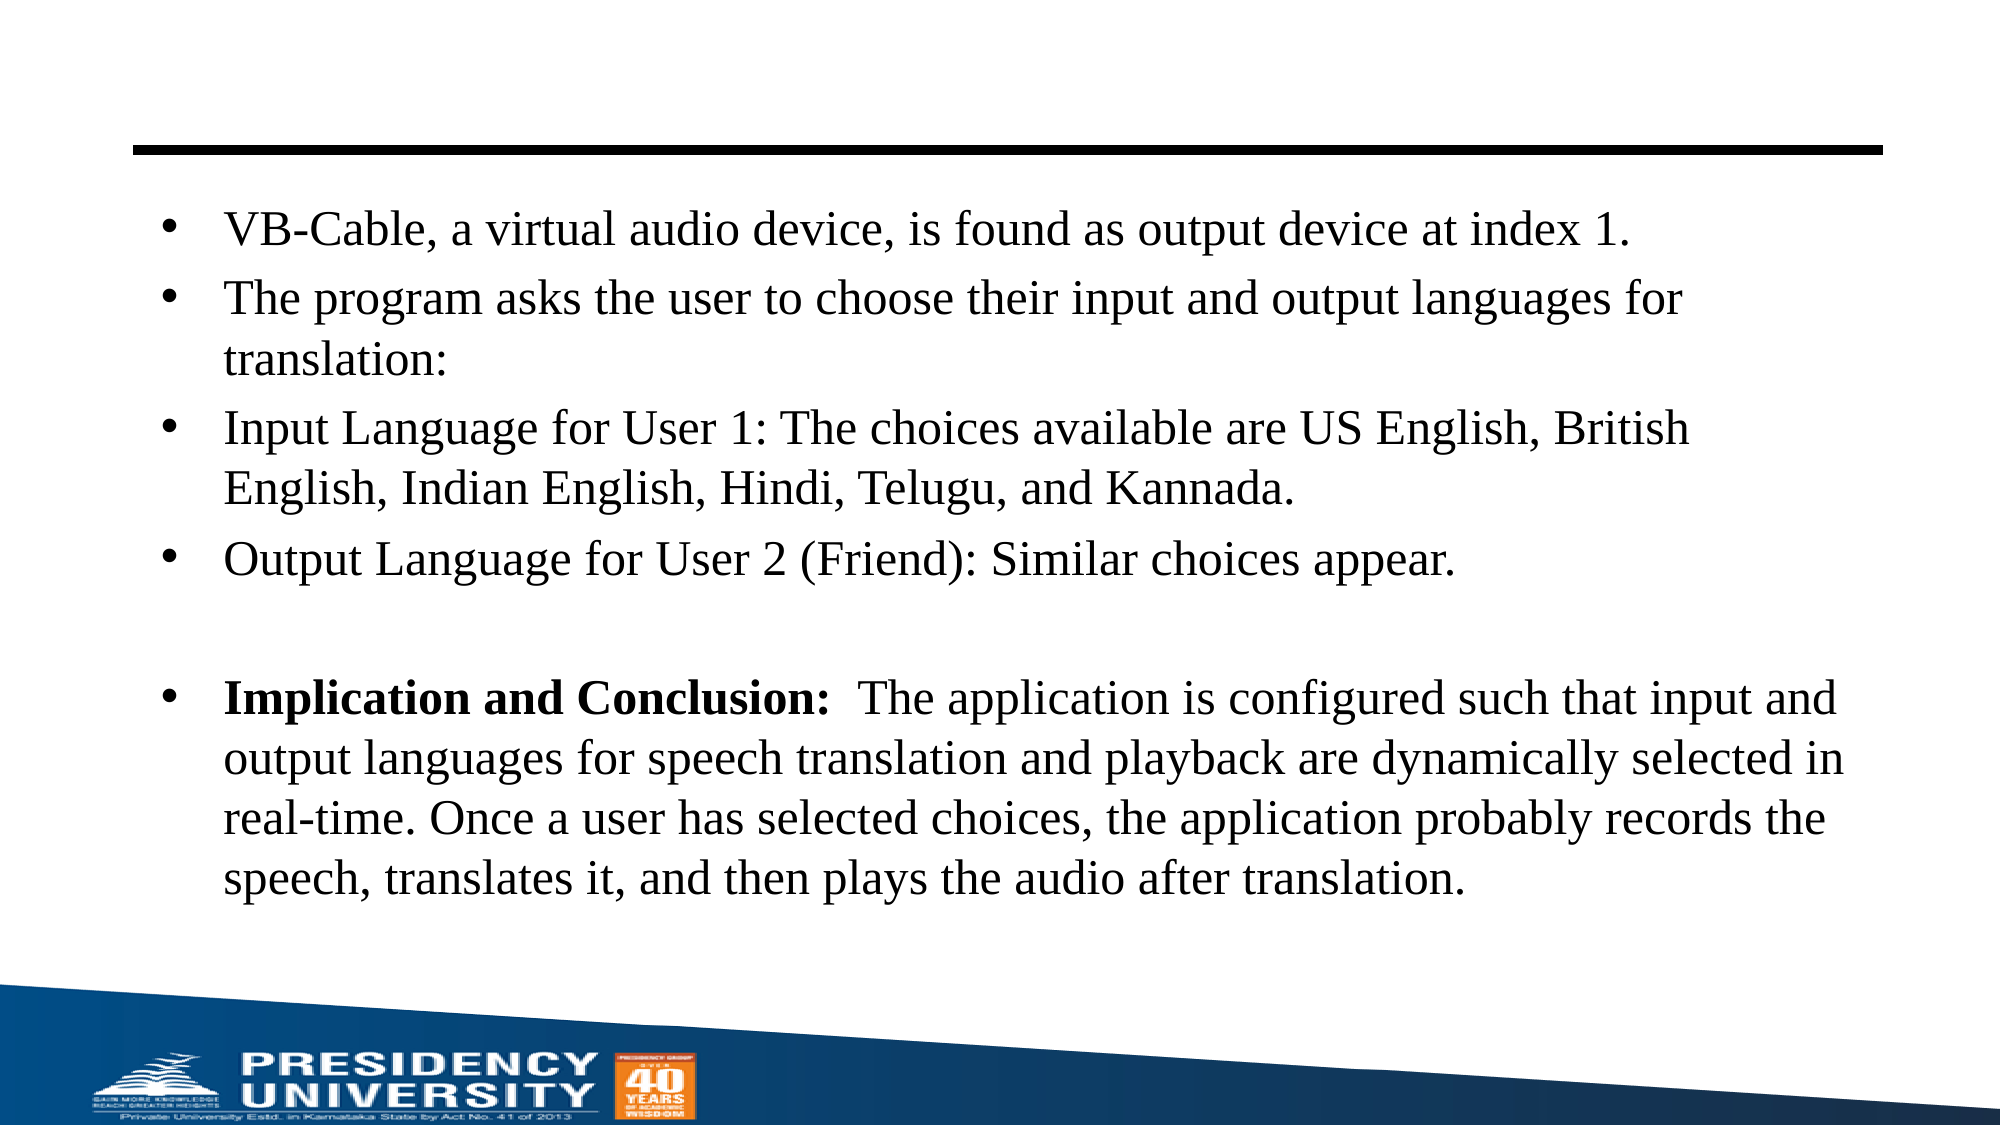

#
VB-Cable, a virtual audio device, is found as output device at index 1.
The program asks the user to choose their input and output languages for translation:
Input Language for User 1: The choices available are US English, British English, Indian English, Hindi, Telugu, and Kannada.
Output Language for User 2 (Friend): Similar choices appear.

Implication and Conclusion:  The application is configured such that input and output languages for speech translation and playback are dynamically selected in real-time. Once a user has selected choices, the application probably records the speech, translates it, and then plays the audio after translation.